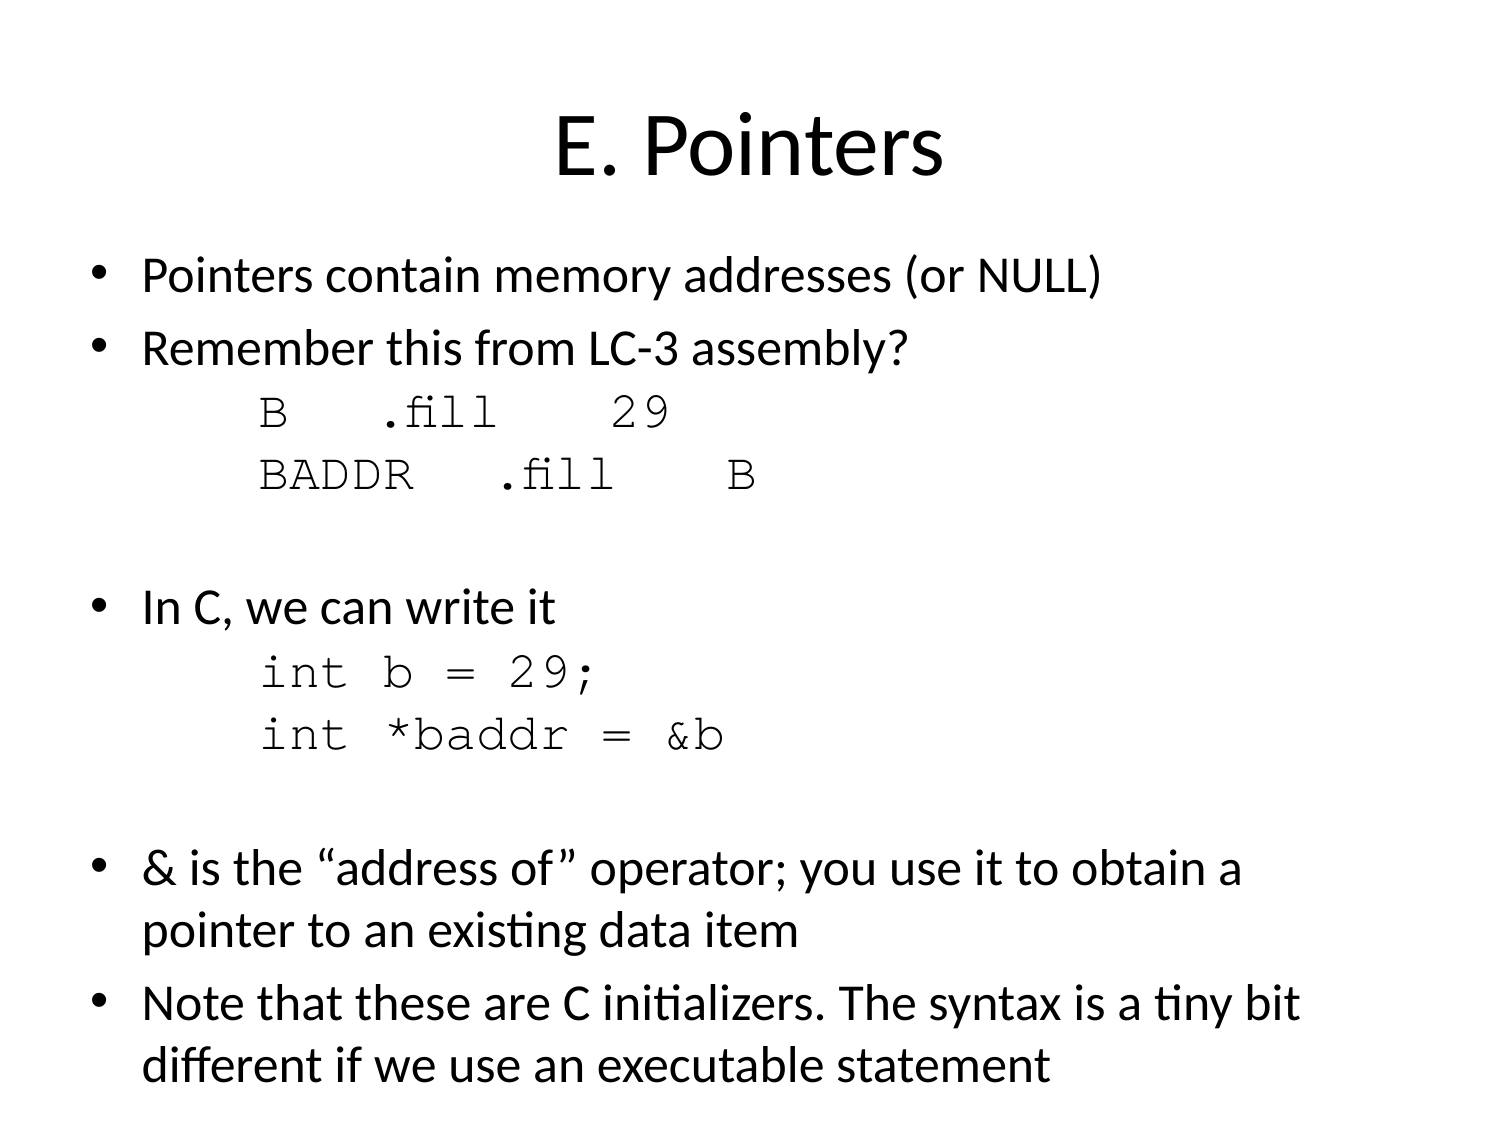

# E. Pointers
Pointers contain memory addresses (or NULL)
Remember this from LC-3 assembly?
		B			.fill		29
		BADDR	.fill		B
In C, we can write it
	int b = 29;
	int *baddr = &b
& is the “address of” operator; you use it to obtain a pointer to an existing data item
Note that these are C initializers. The syntax is a tiny bit different if we use an executable statement